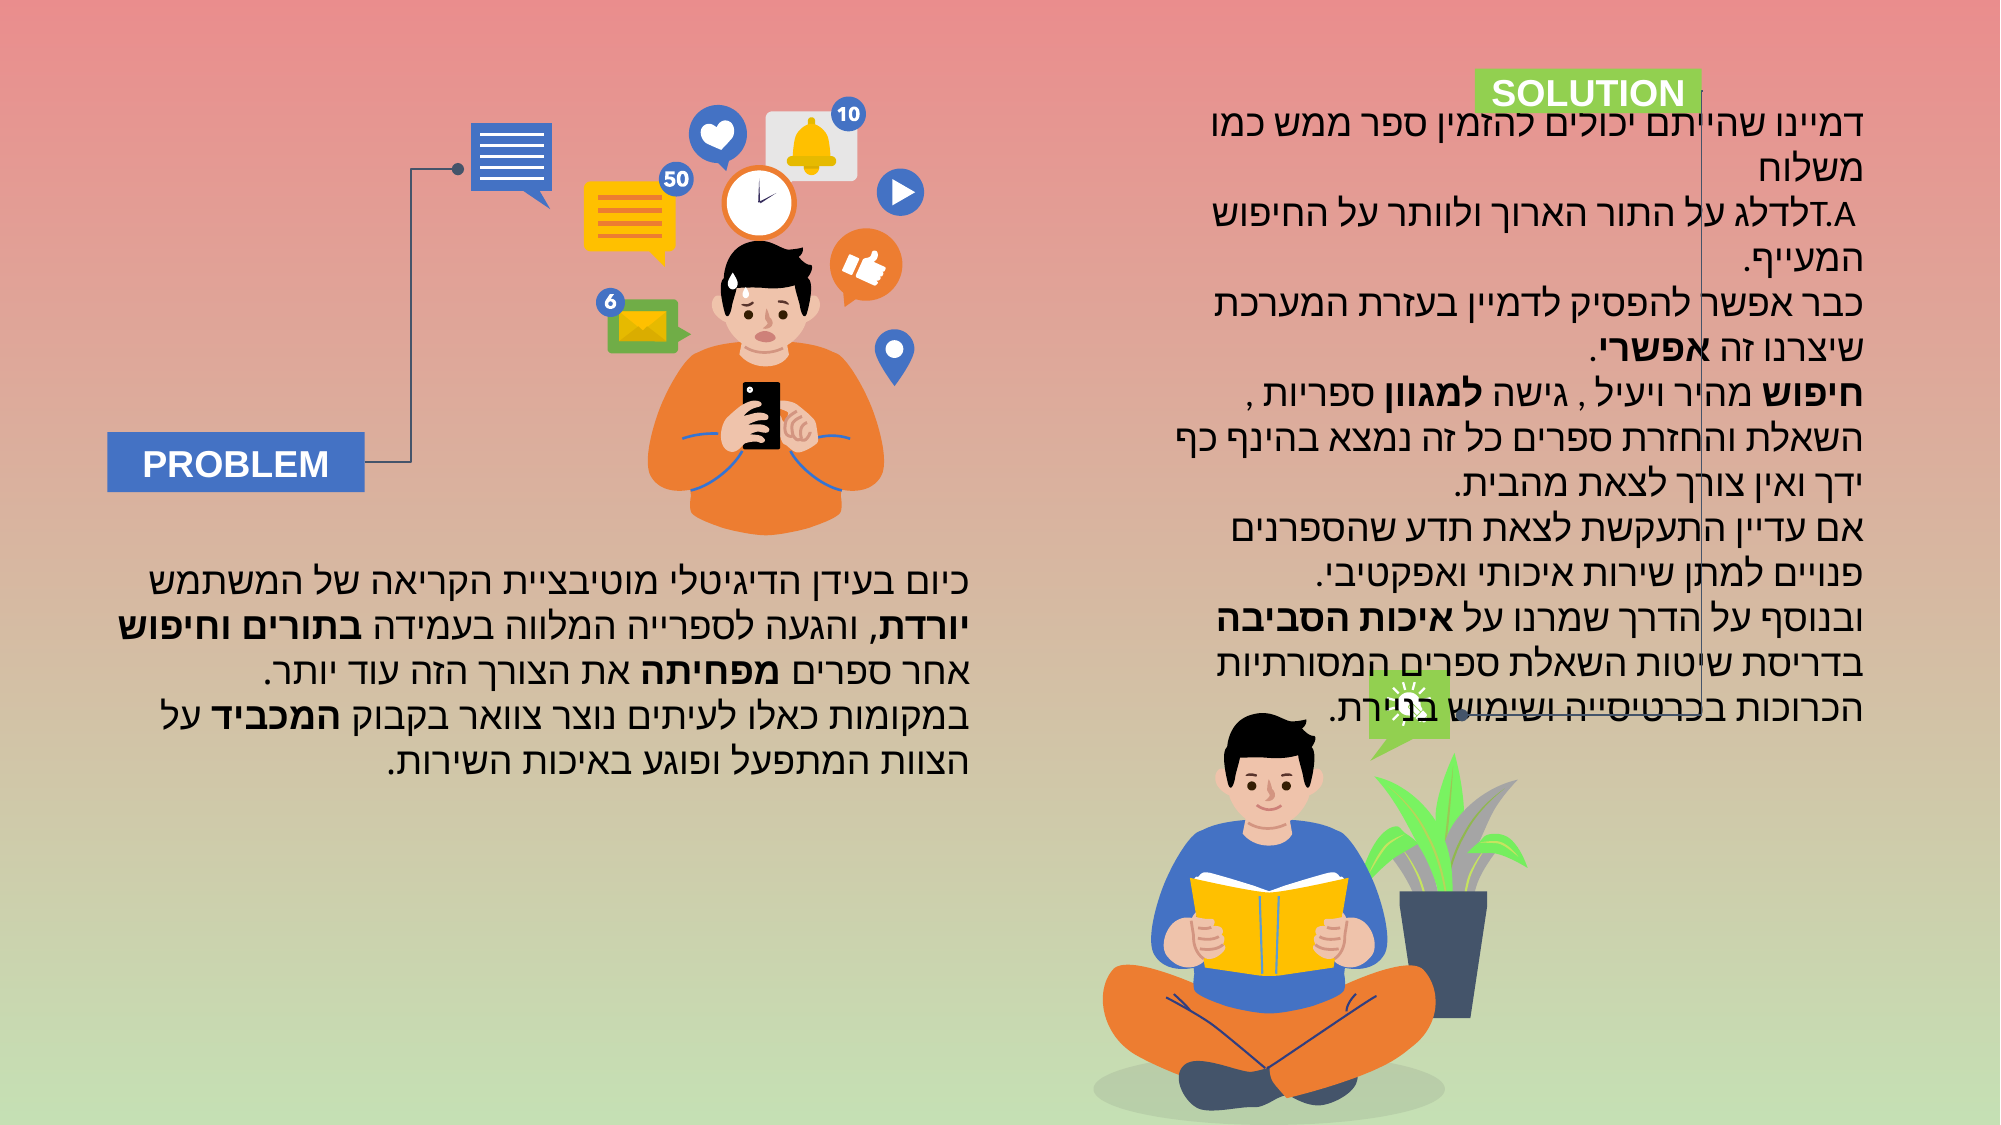

SOLUTION
דמיינו שהייתם יכולים להזמין ספר ממש כמו משלוח
 T.Aלדלג על התור הארוך ולוותר על החיפוש המעייף.
כבר אפשר להפסיק לדמיין בעזרת המערכת שיצרנו זה אפשרי.
חיפוש מהיר ויעיל , גישה למגוון ספריות , השאלת והחזרת ספרים כל זה נמצא בהינף כף ידך ואין צורך לצאת מהבית.
אם עדיין התעקשת לצאת תדע שהספרנים פנויים למתן שירות איכותי ואפקטיבי.
ובנוסף על הדרך שמרנו על איכות הסביבה בדריסת שיטות השאלת ספרים המסורתיות הכרוכות בכרטיסייה ושימוש בניירת.

PROBLEM
כיום בעידן הדיגיטלי מוטיבציית הקריאה של המשתמש יורדת, והגעה לספרייה המלווה בעמידה בתורים וחיפוש אחר ספרים מפחיתה את הצורך הזה עוד יותר.
במקומות כאלו לעיתים נוצר צוואר בקבוק המכביד על הצוות המתפעל ופוגע באיכות השירות.